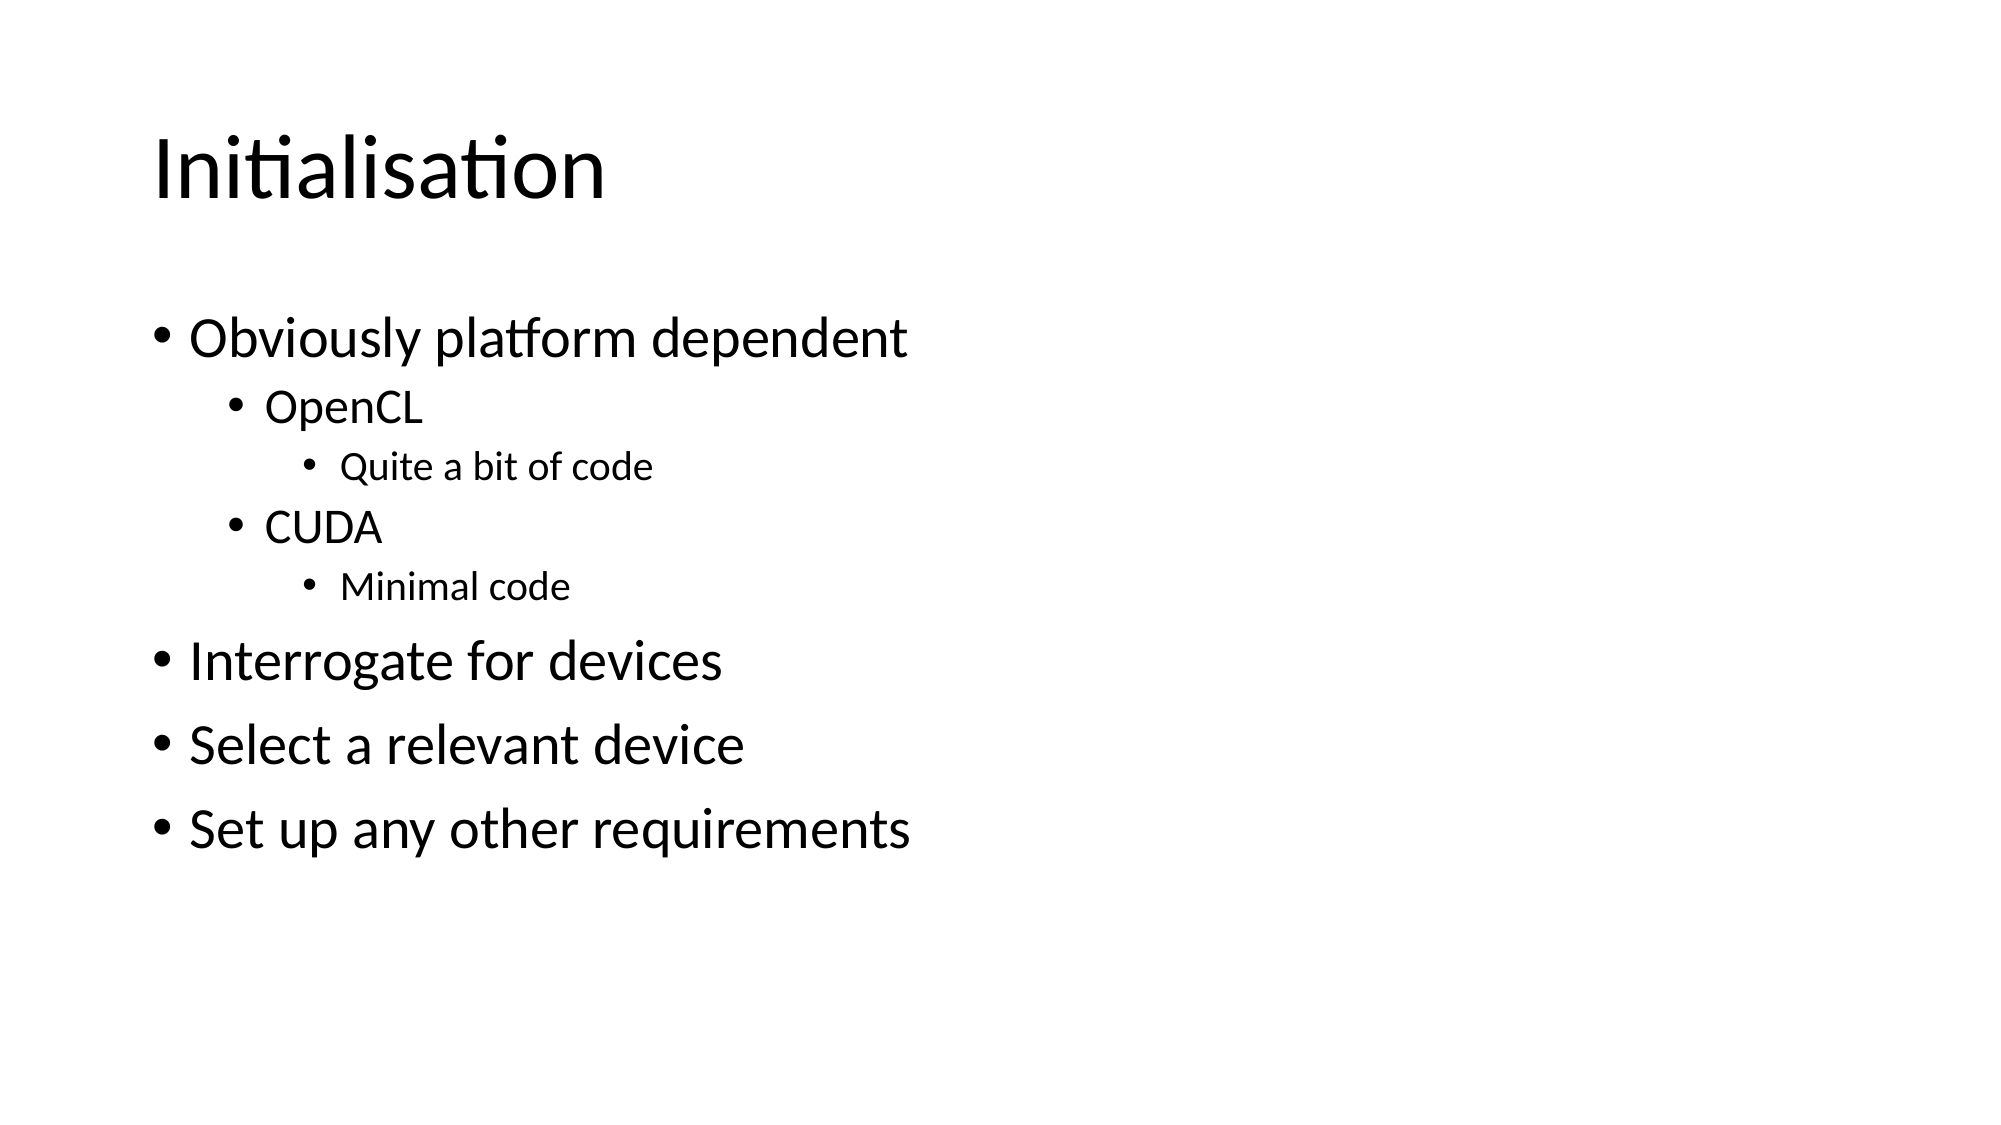

# Initialisation
Obviously platform dependent
OpenCL
Quite a bit of code
CUDA
Minimal code
Interrogate for devices
Select a relevant device
Set up any other requirements